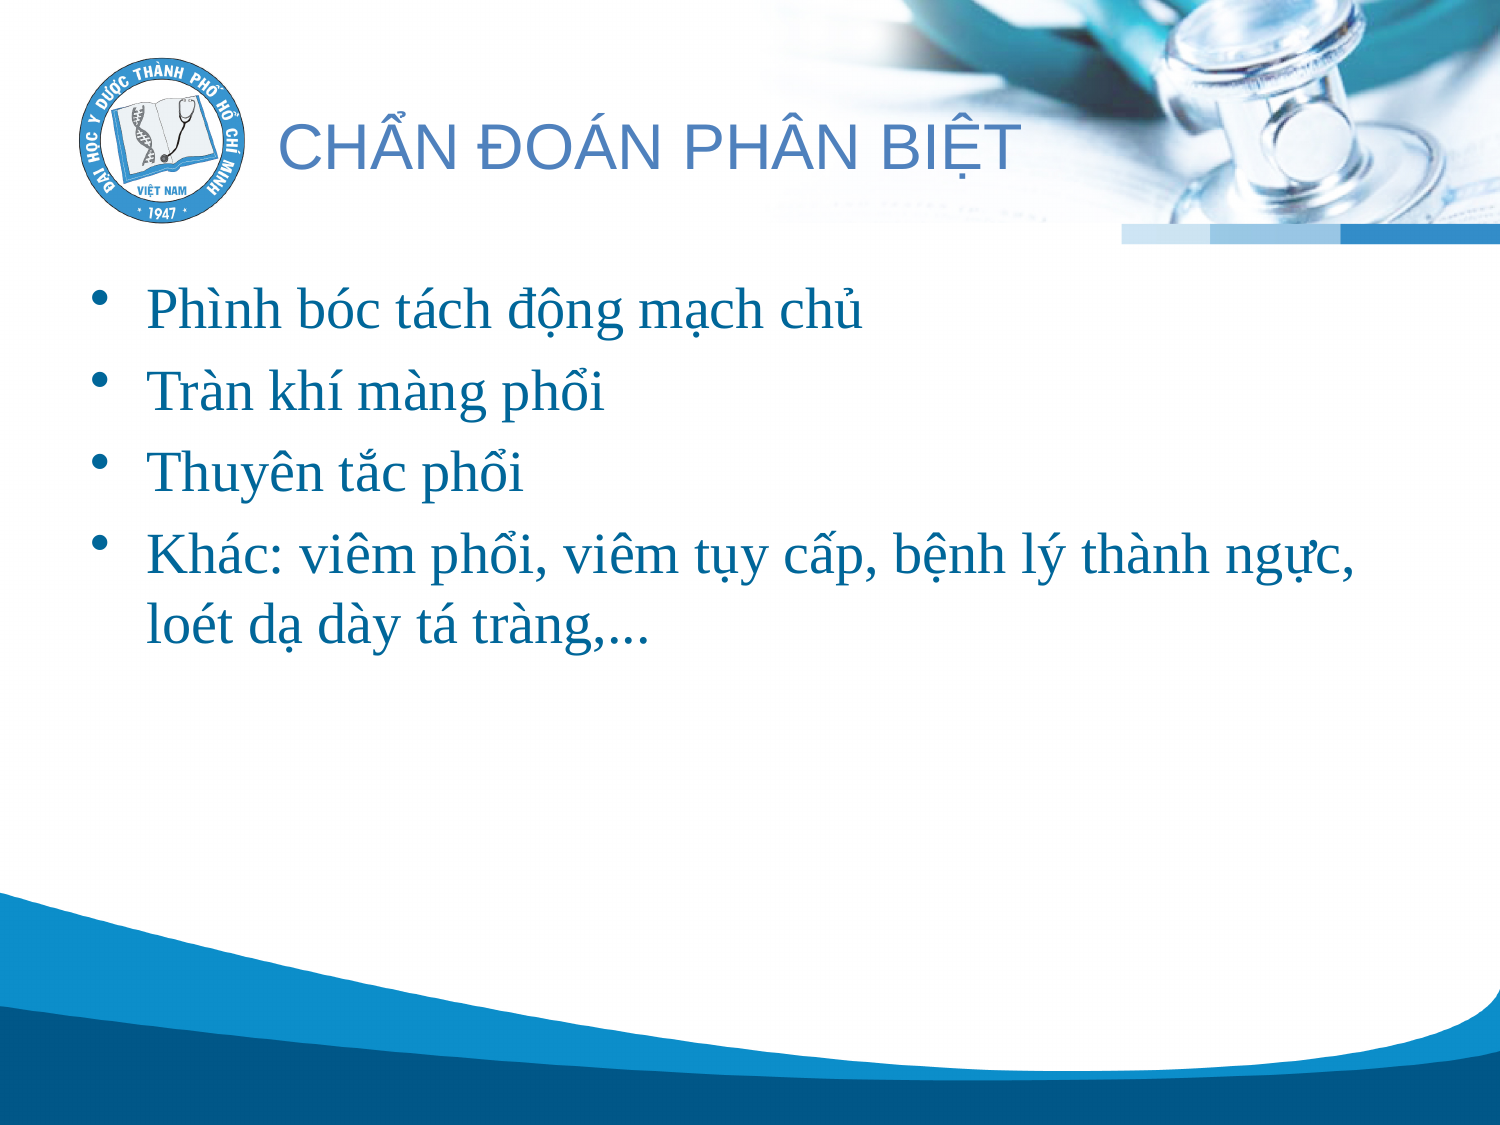

# CHẨN ĐOÁN PHÂN BIỆT
Phình bóc tách động mạch chủ
Tràn khí màng phổi
Thuyên tắc phổi
Khác: viêm phổi, viêm tụy cấp, bệnh lý thành ngực, loét dạ dày tá tràng,...